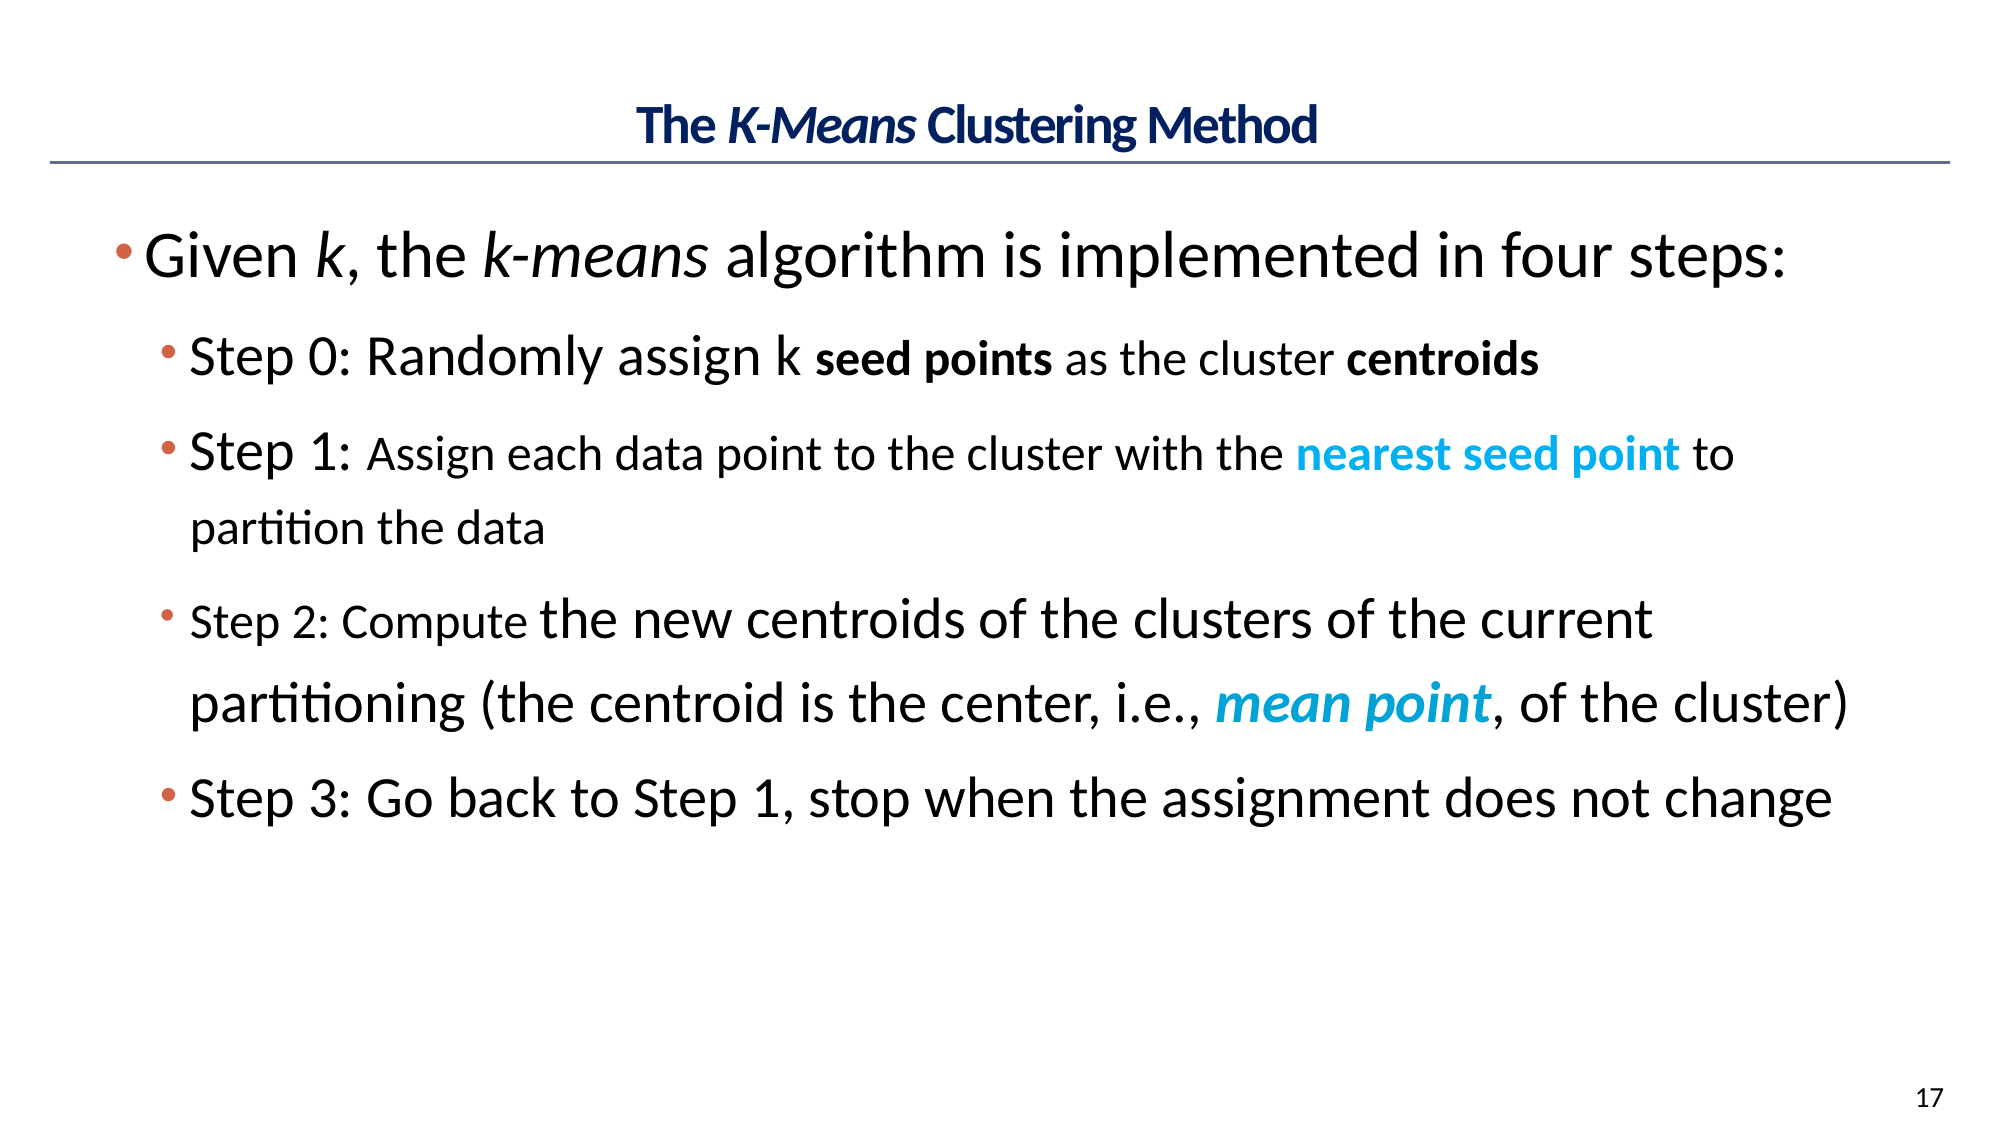

# The K-Means Clustering Method
Given k, the k-means algorithm is implemented in four steps:
Step 0: Randomly assign k seed points as the cluster centroids
Step 1: Assign each data point to the cluster with the nearest seed point to partition the data
Step 2: Compute the new centroids of the clusters of the current partitioning (the centroid is the center, i.e., mean point, of the cluster)
Step 3: Go back to Step 1, stop when the assignment does not change
17